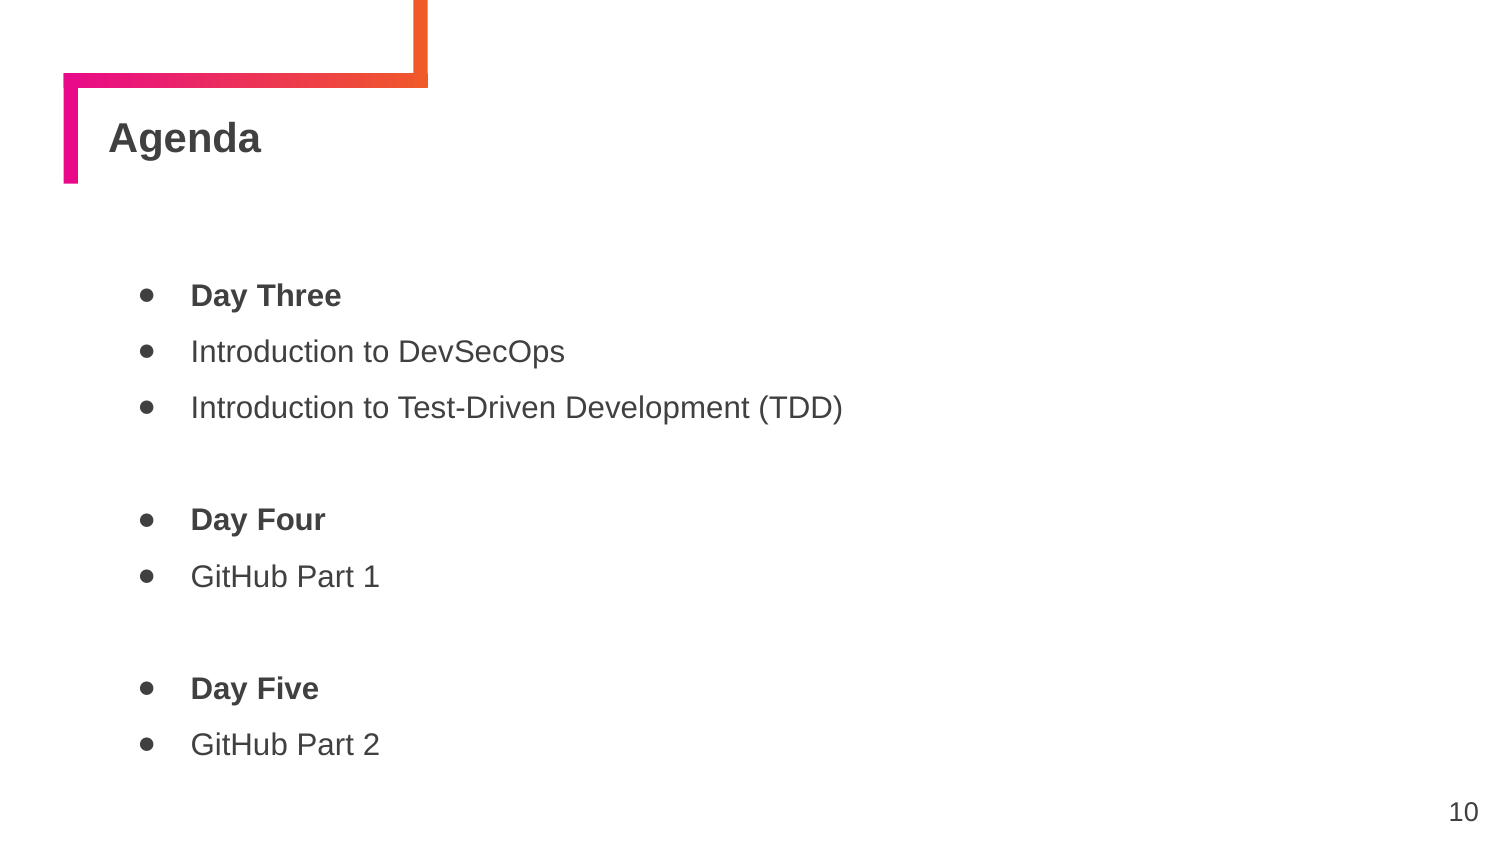

# Agenda
Day Three
Introduction to DevSecOps
Introduction to Test-Driven Development (TDD)

Day Four
GitHub Part 1

Day Five
GitHub Part 2

10